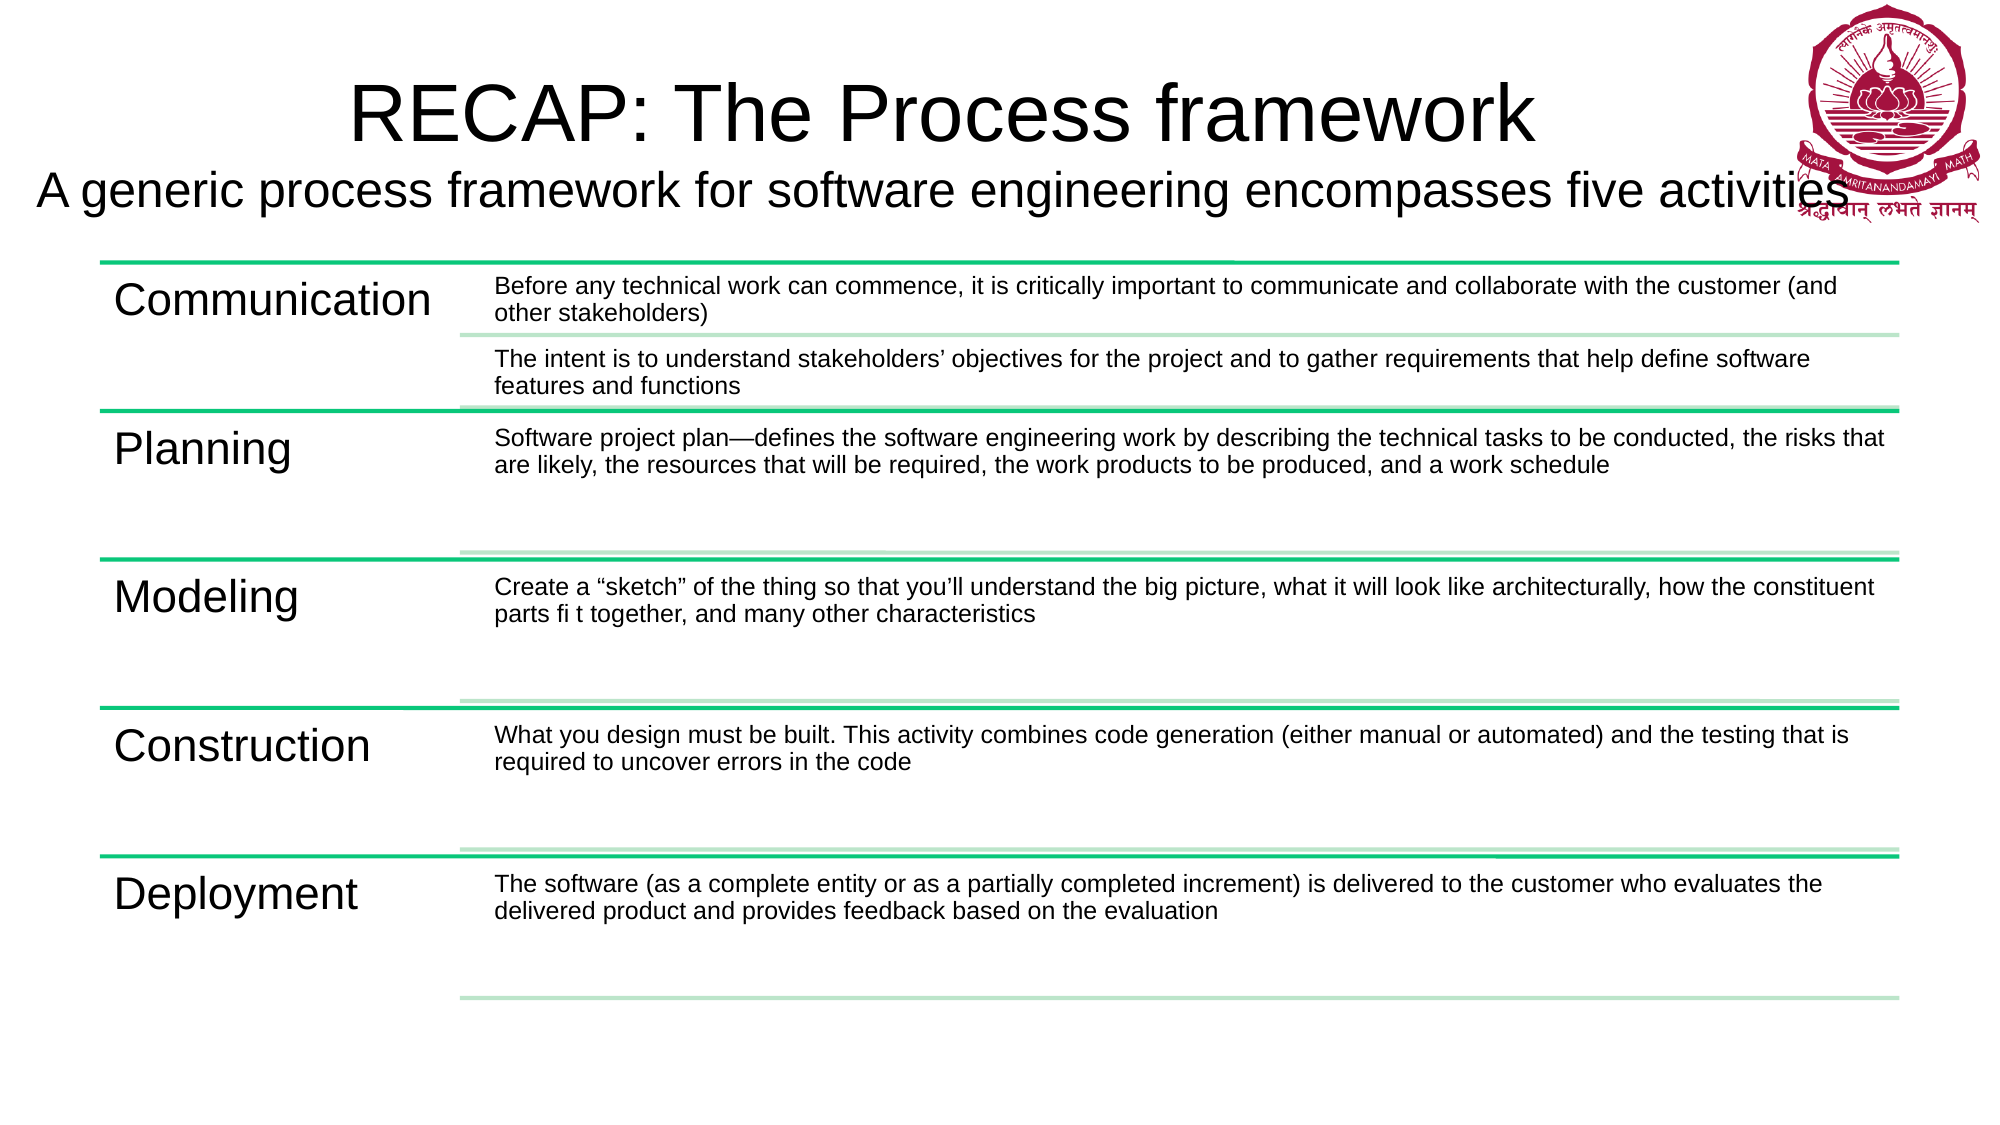

# RECAP: The Process framework A generic process framework for software engineering encompasses five activities
Communication
Before any technical work can commence, it is critically important to communicate and collaborate with the customer (and other stakeholders)
The intent is to understand stakeholders’ objectives for the project and to gather requirements that help define software features and functions
Planning
Software project plan—defines the software engineering work by describing the technical tasks to be conducted, the risks that are likely, the resources that will be required, the work products to be produced, and a work schedule
Modeling
Create a “sketch” of the thing so that you’ll understand the big picture, what it will look like architecturally, how the constituent parts fi t together, and many other characteristics
Construction
What you design must be built. This activity combines code generation (either manual or automated) and the testing that is required to uncover errors in the code
Deployment
The software (as a complete entity or as a partially completed increment) is delivered to the customer who evaluates the delivered product and provides feedback based on the evaluation